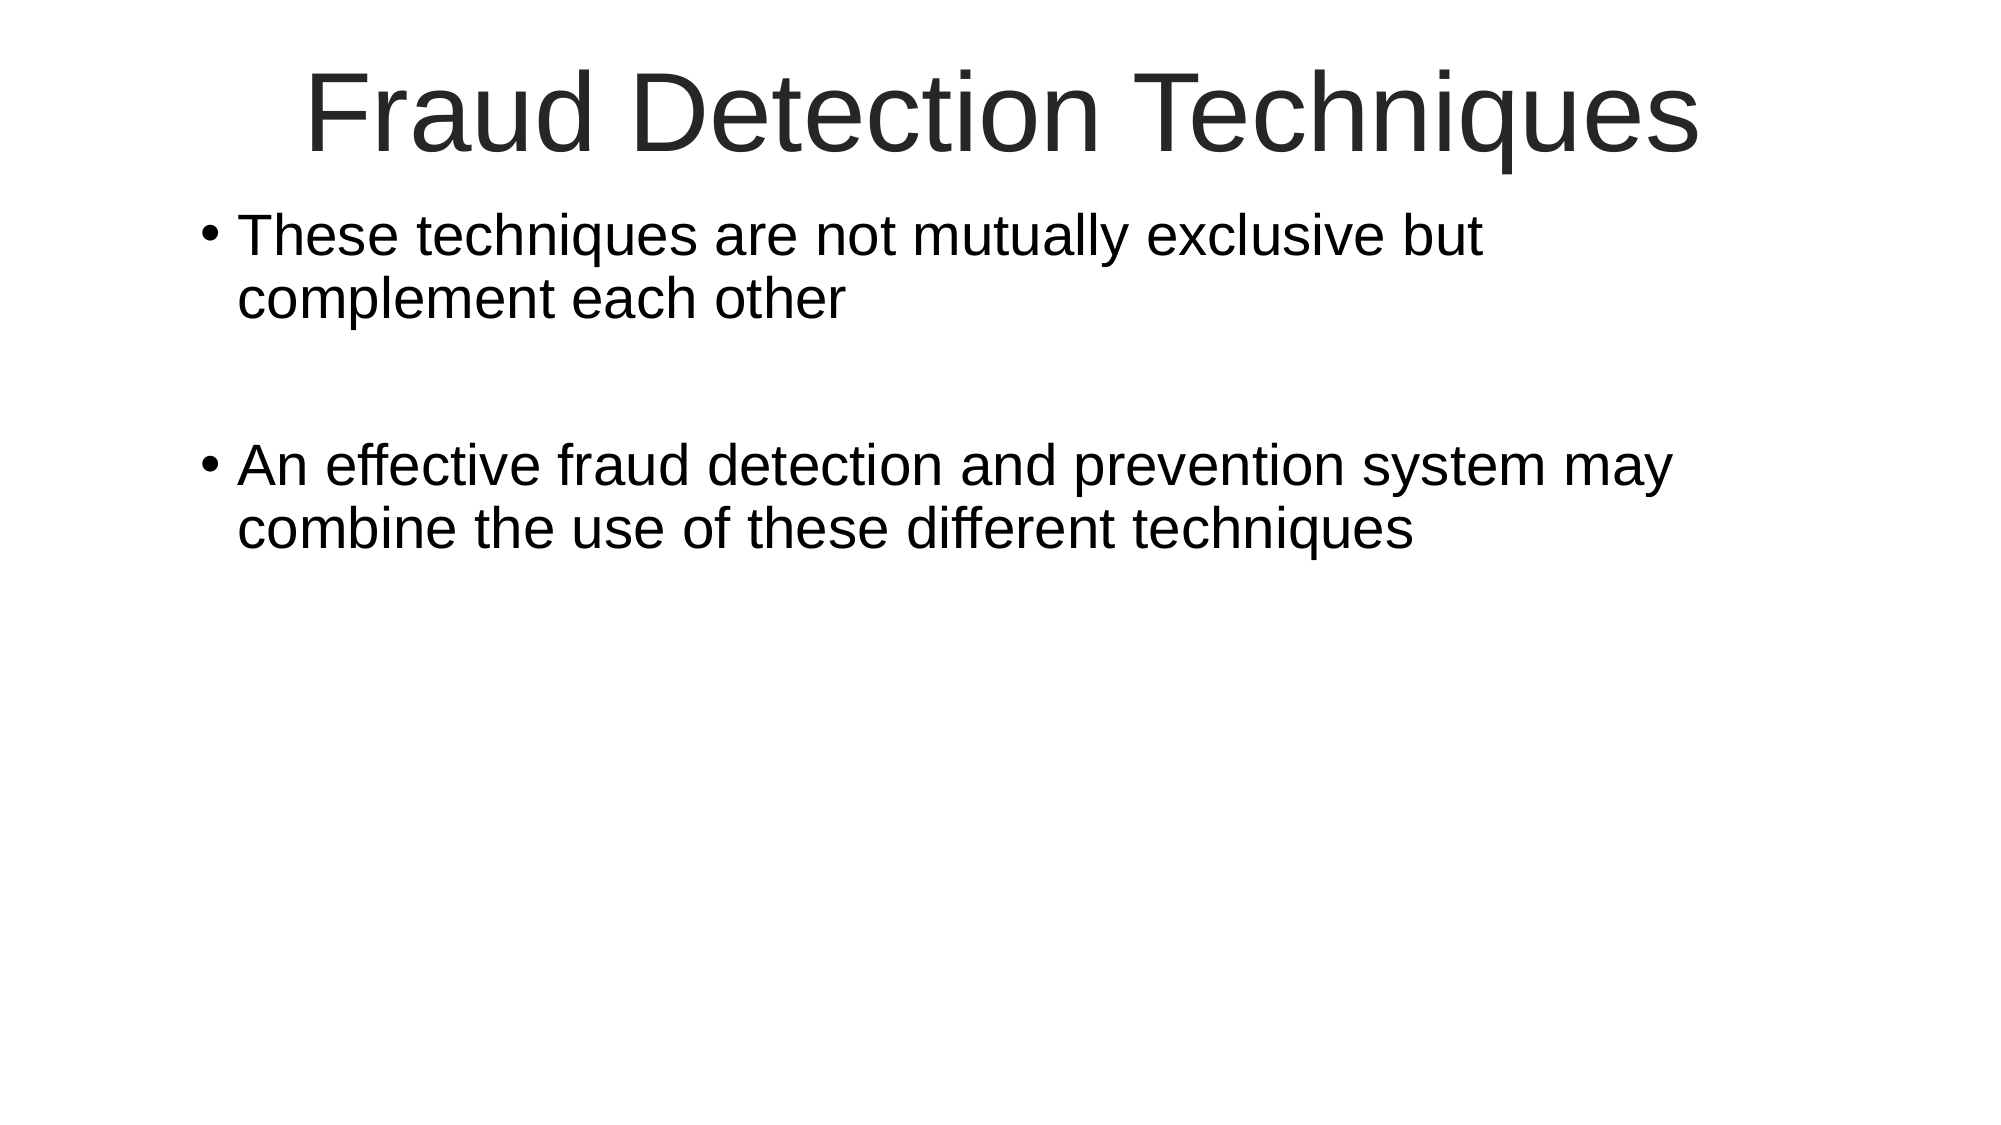

Fraud Detection Techniques
These techniques are not mutually exclusive but complement each other

An effective fraud detection and prevention system may combine the use of these different techniques